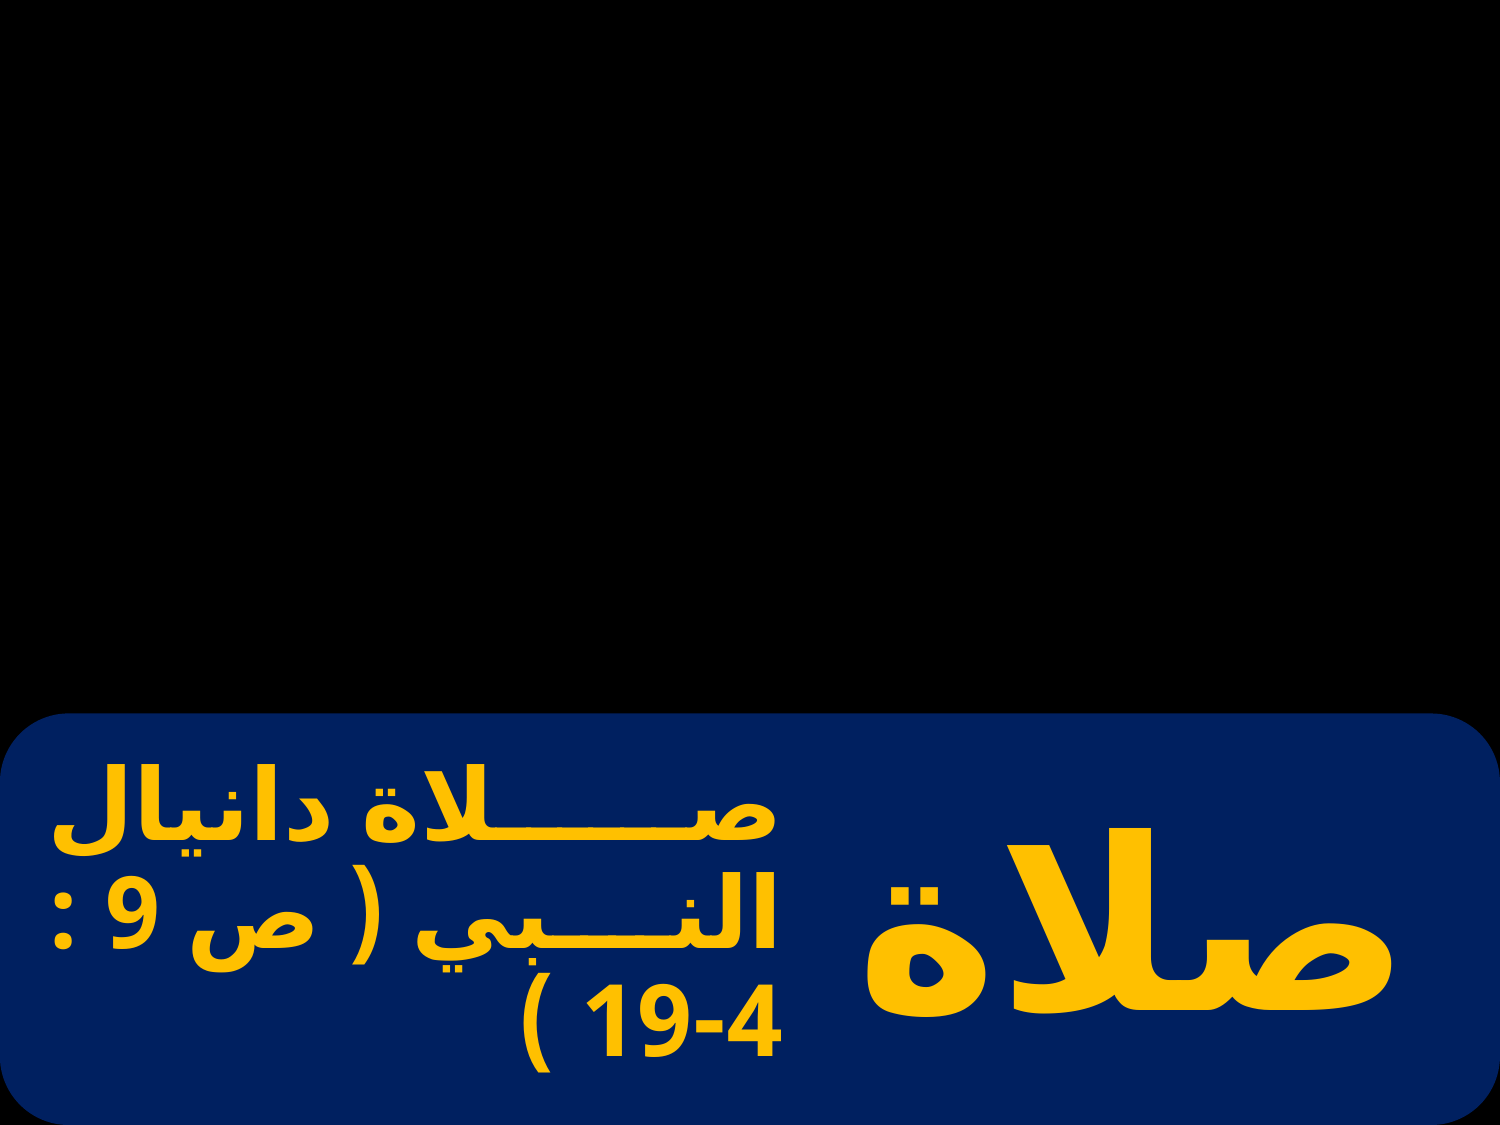

# صلاة دانيال النبي ( ص 9 : 4-19 )